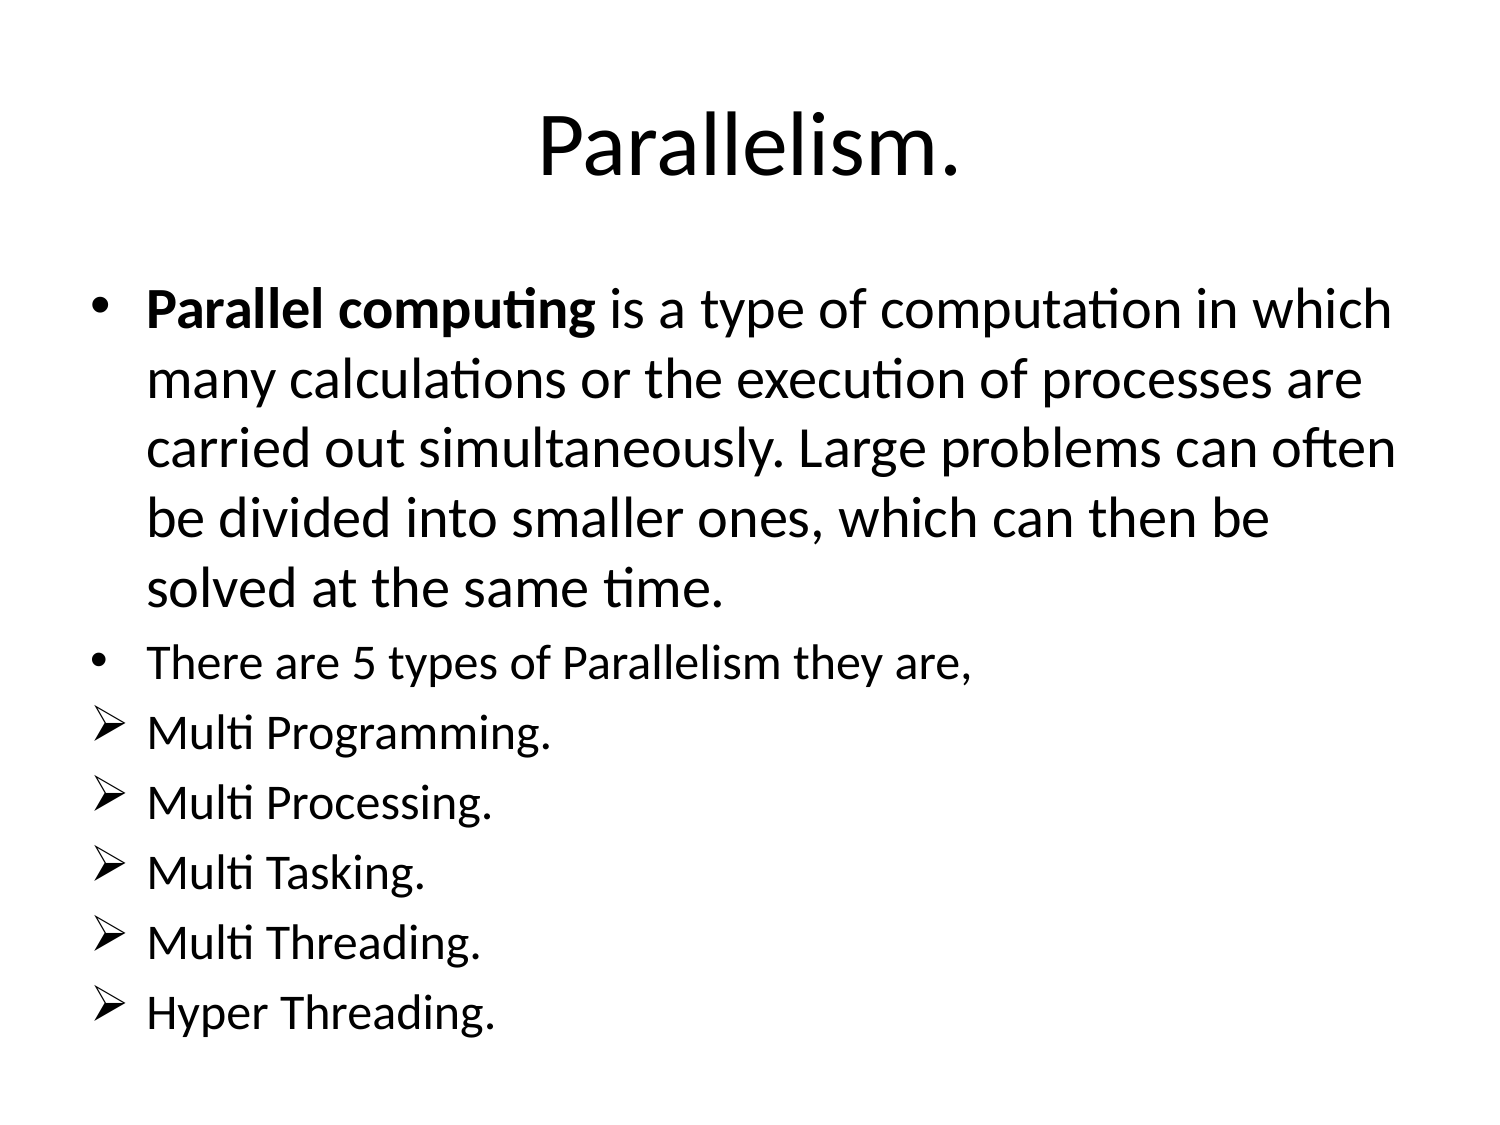

# Parallelism.
Parallel computing is a type of computation in which many calculations or the execution of processes are carried out simultaneously. Large problems can often be divided into smaller ones, which can then be solved at the same time.
There are 5 types of Parallelism they are,
Multi Programming.
Multi Processing.
Multi Tasking.
Multi Threading.
Hyper Threading.